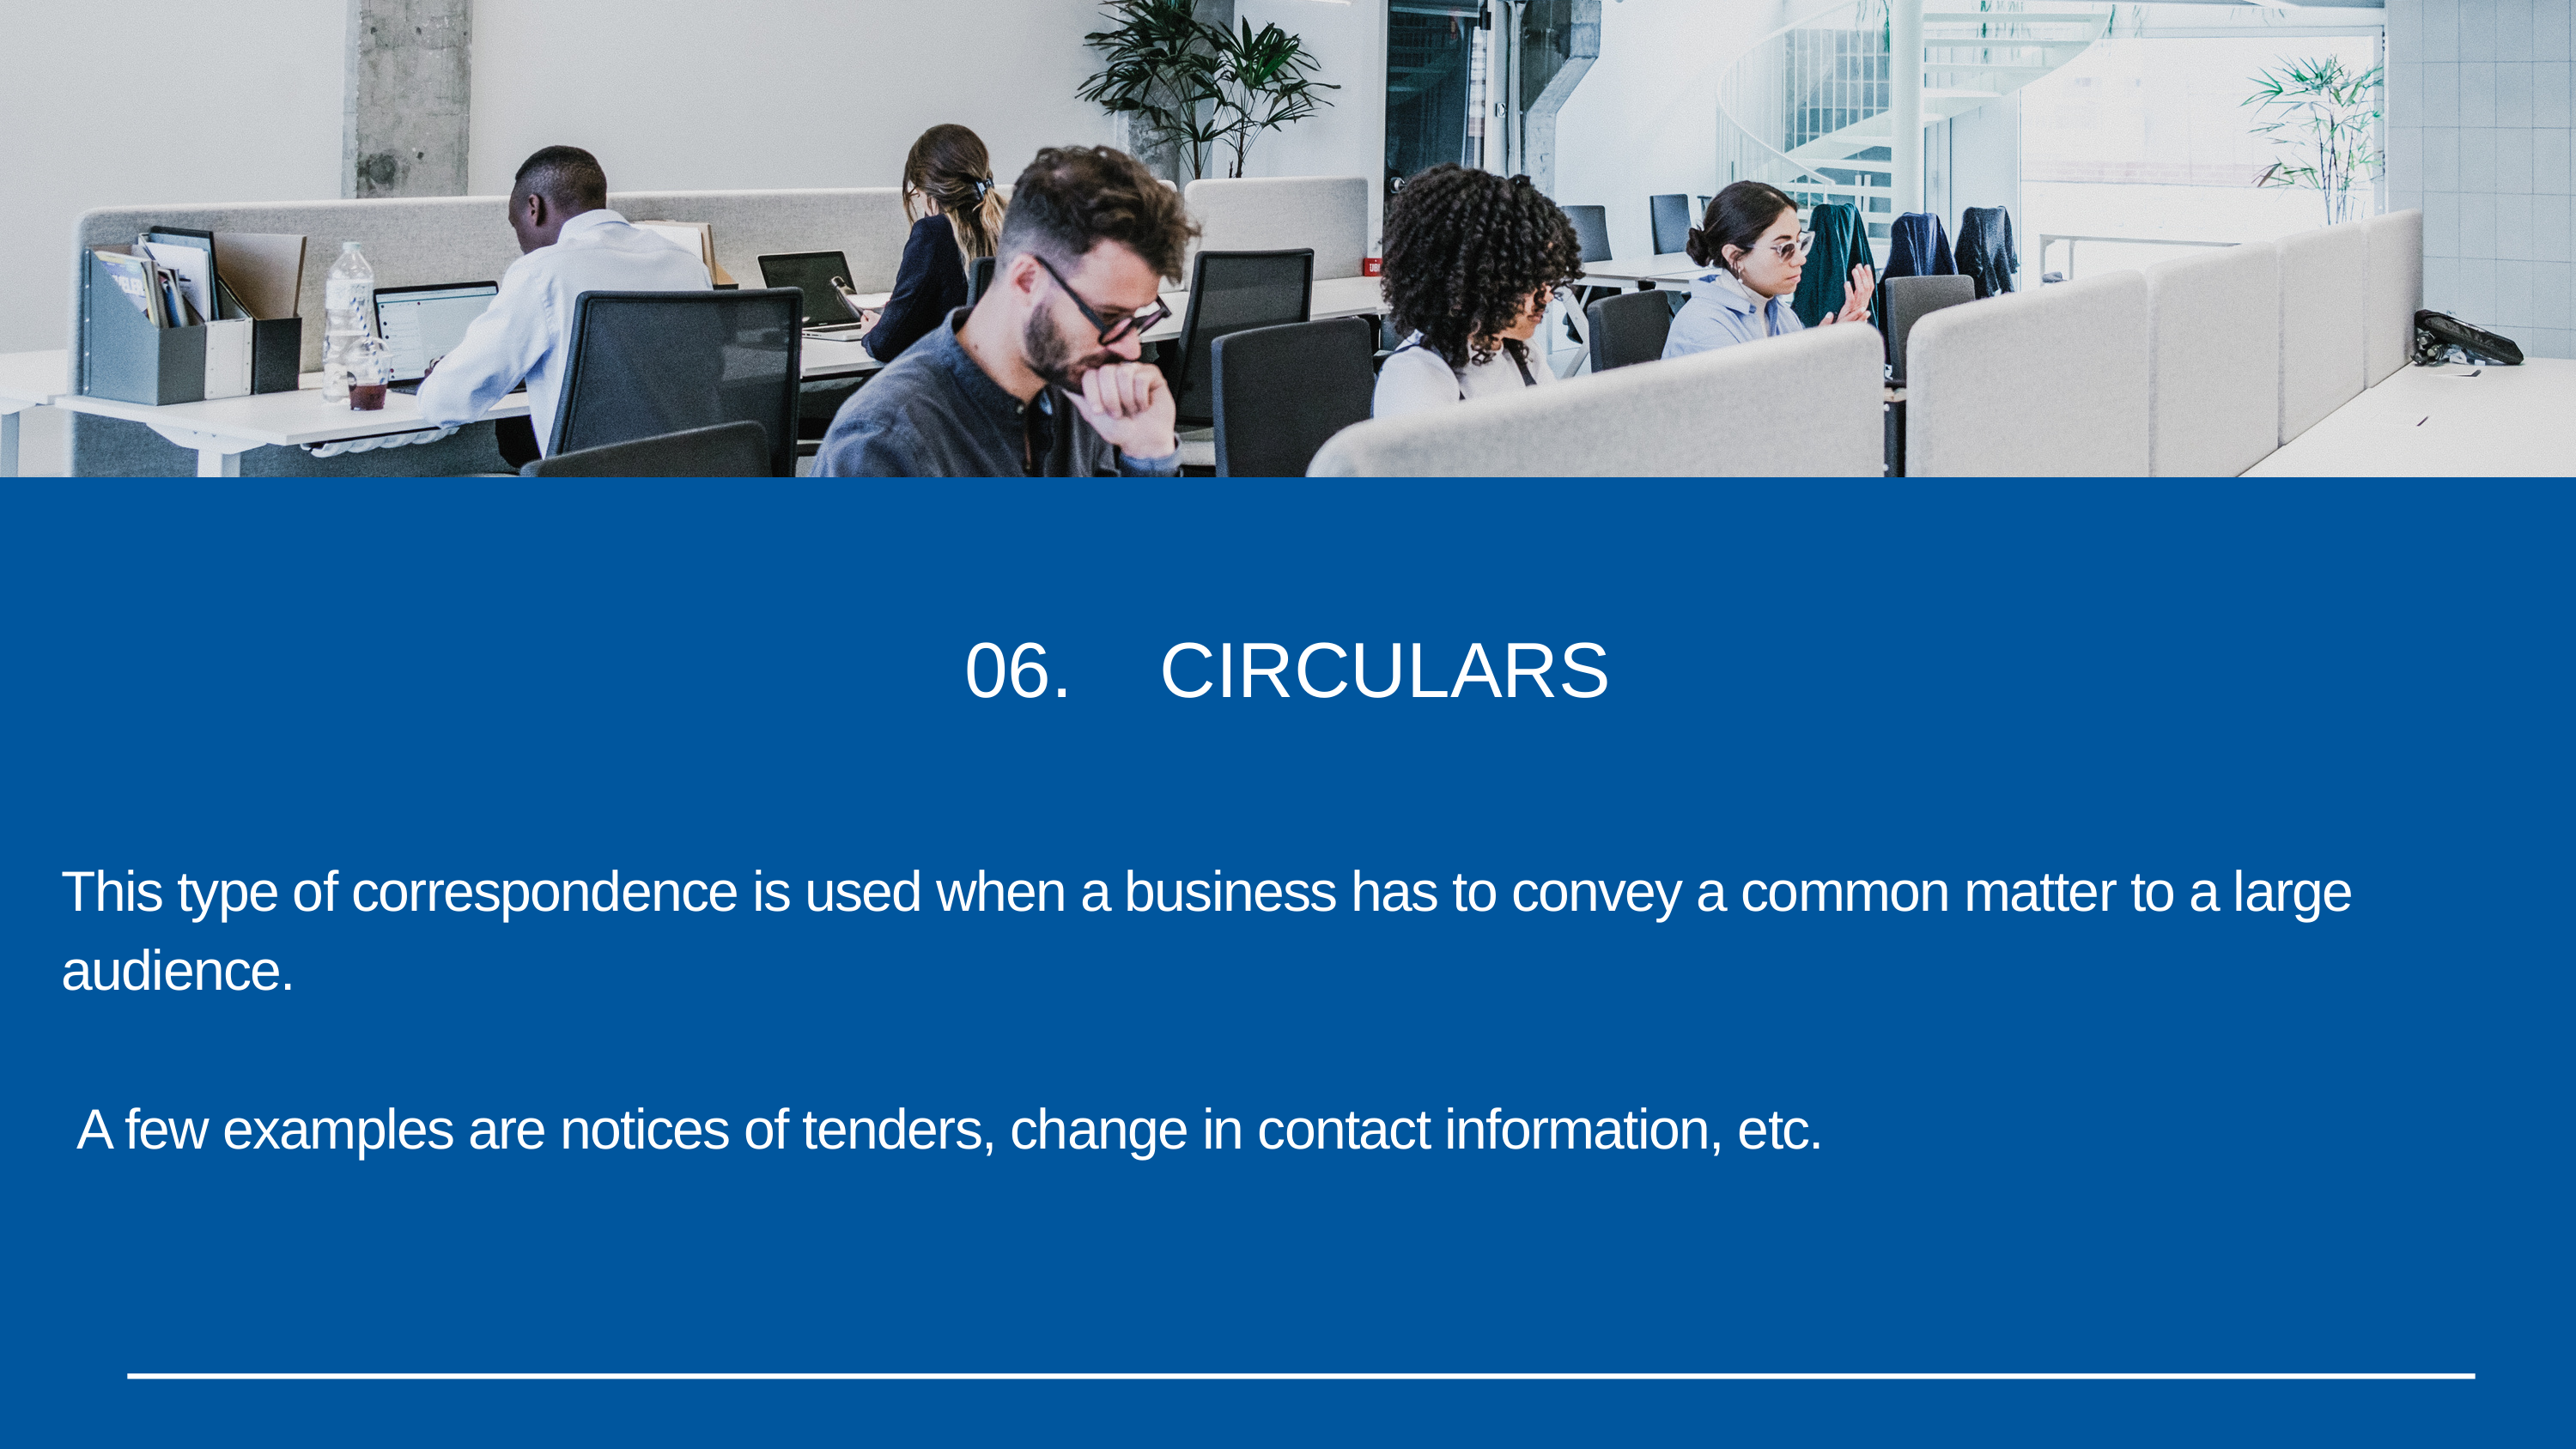

06.    CIRCULARS
This type of correspondence is used when a business has to convey a common matter to a large audience.

 A few examples are notices of tenders, change in contact information, etc.